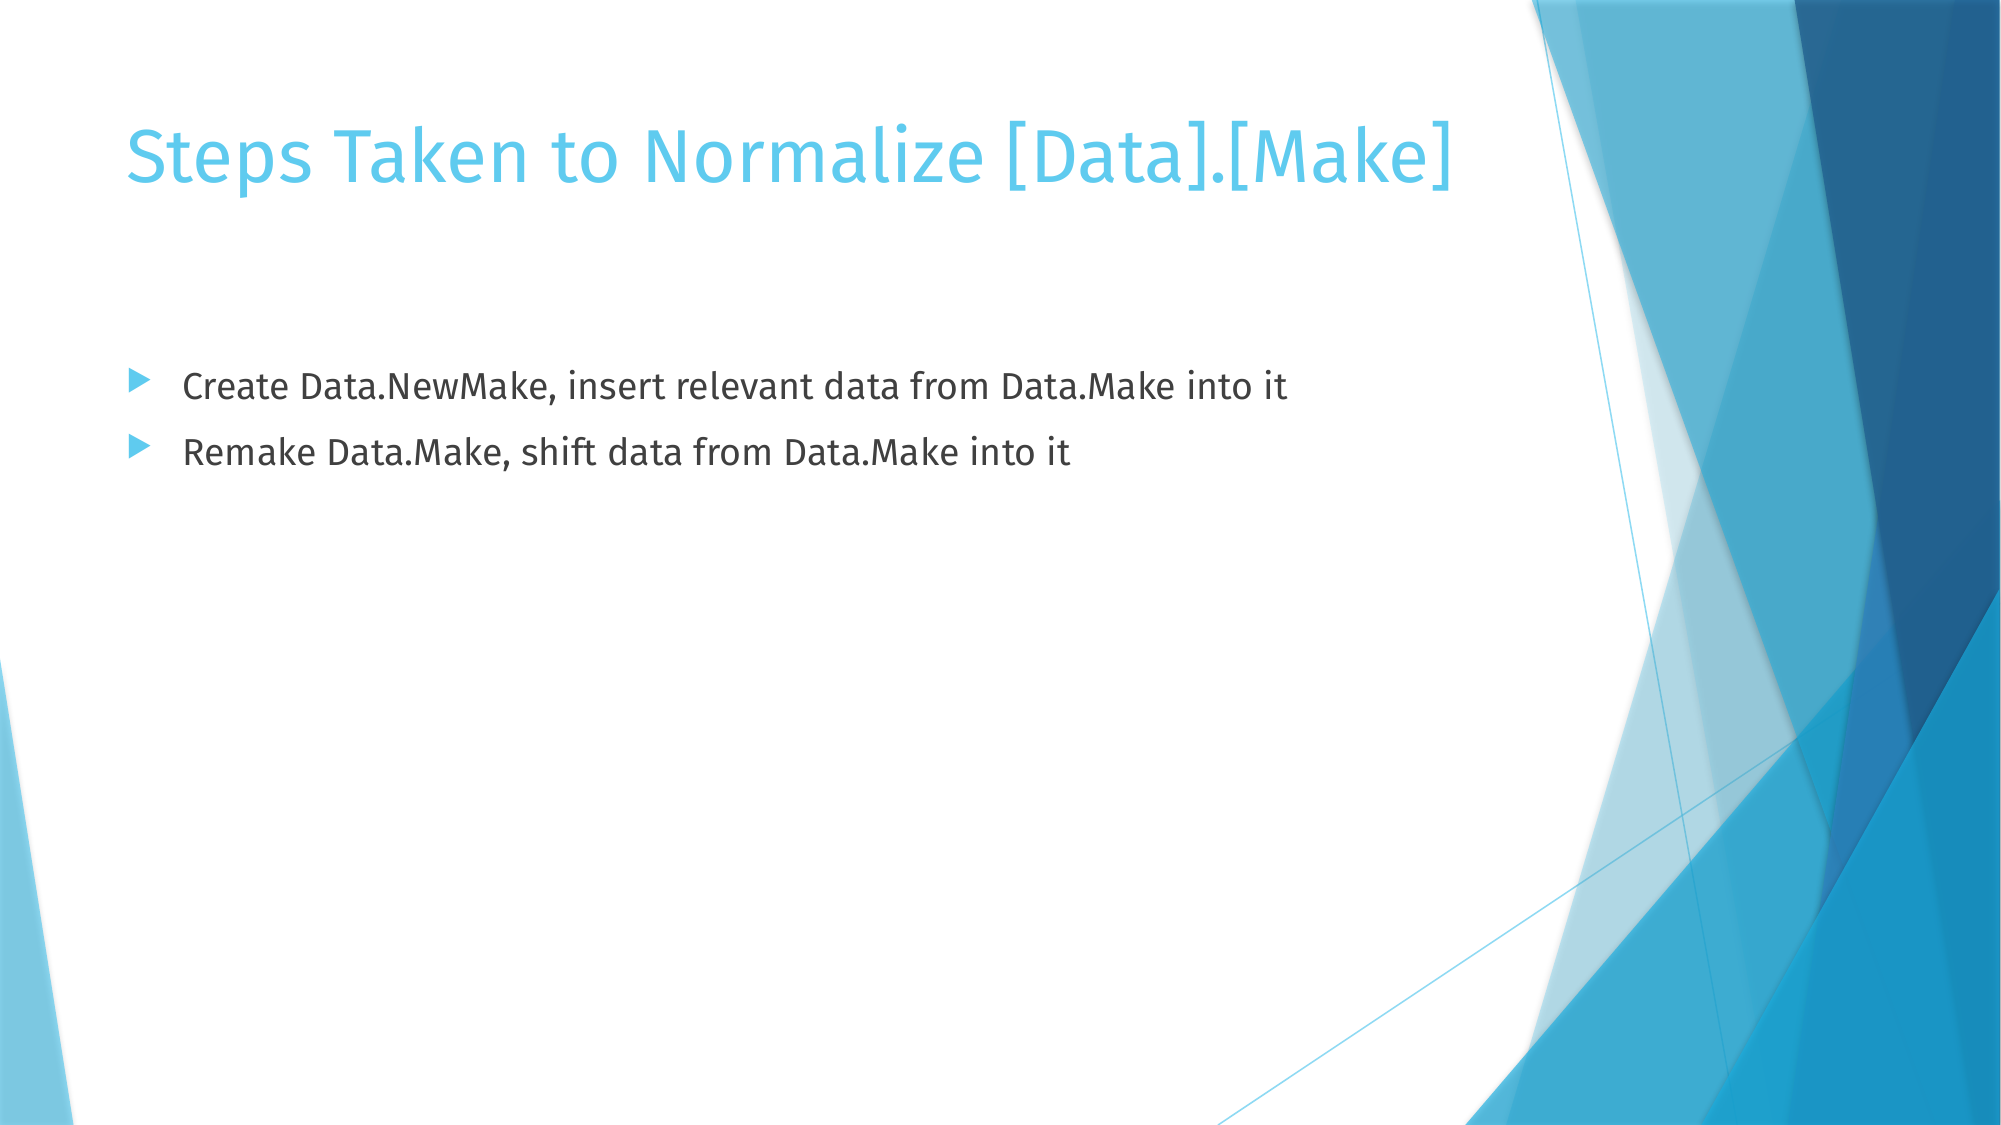

# Steps Taken to Normalize [Data].[Make]
Create Data.NewMake, insert relevant data from Data.Make into it
Remake Data.Make, shift data from Data.Make into it